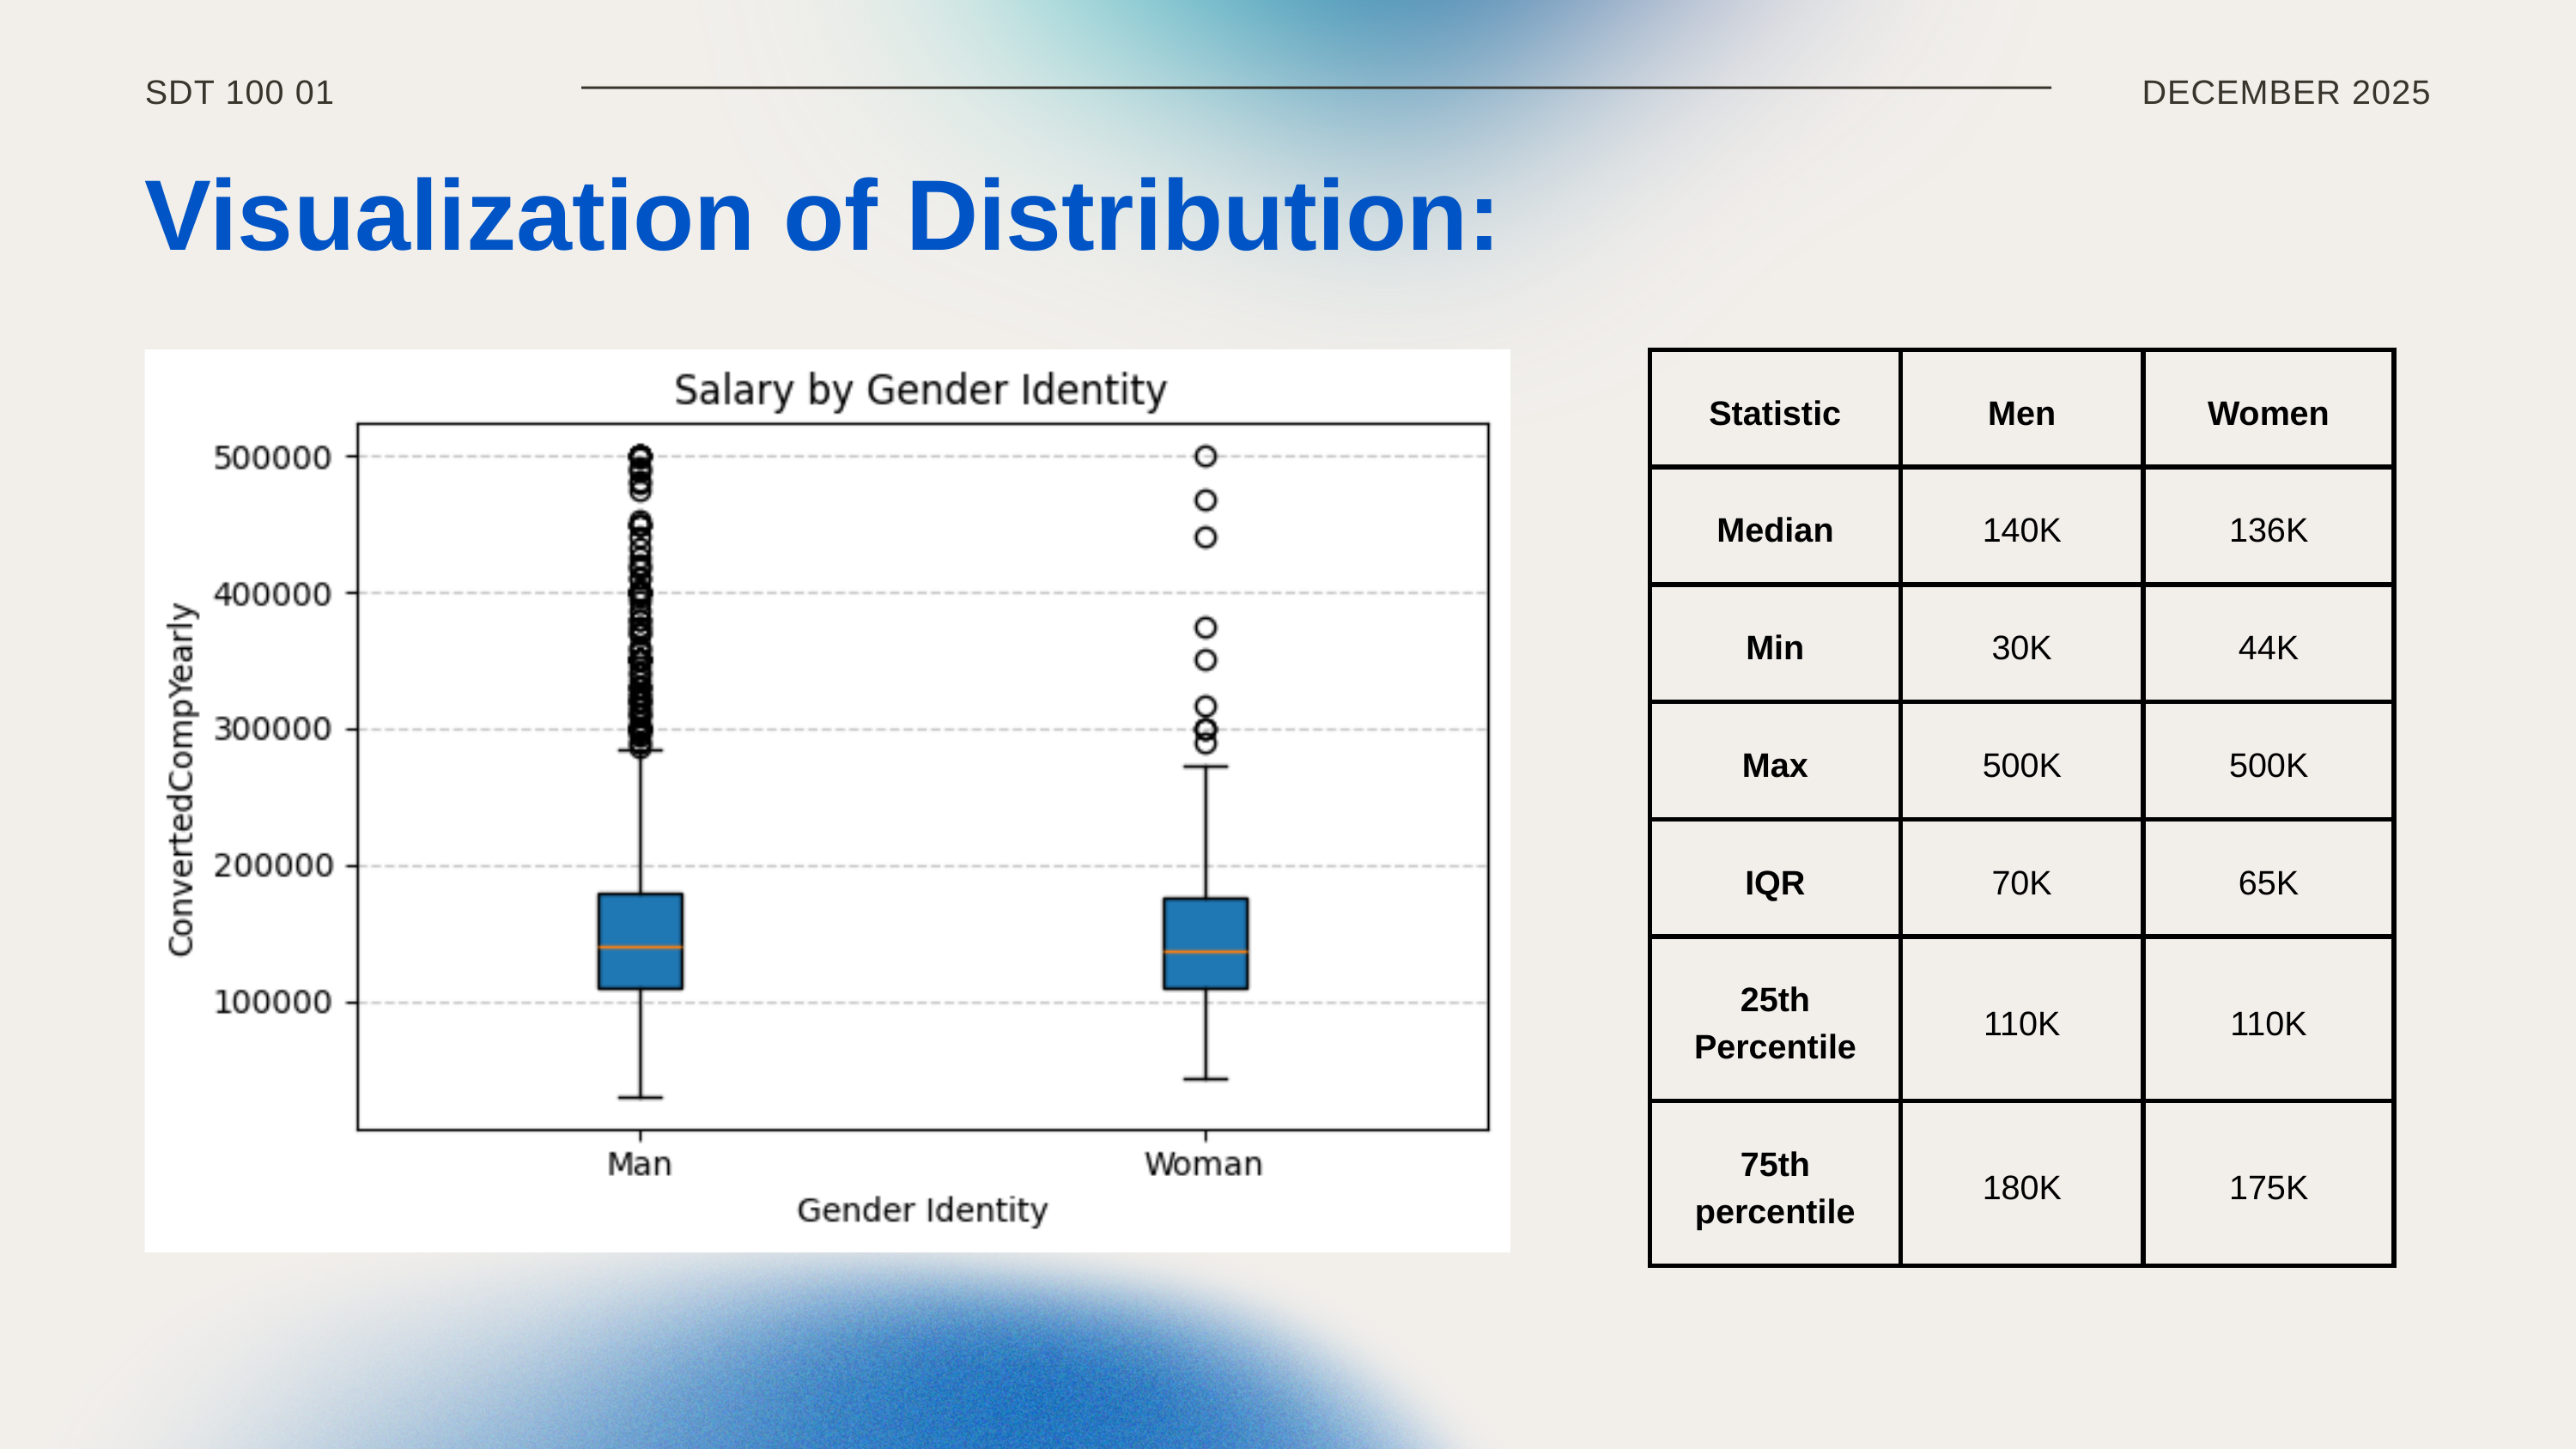

SDT 100 01
DECEMBER 2025

Visualization of Distribution:

| Statistic | Men | Women |
| --- | --- | --- |
| Median | 140K | 136K |
| Min | 30K | 44K |
| Max | 500K | 500K |
| IQR | 70K | 65K |
| 25th Percentile | 110K | 110K |
| 75th percentile | 180K | 175K |